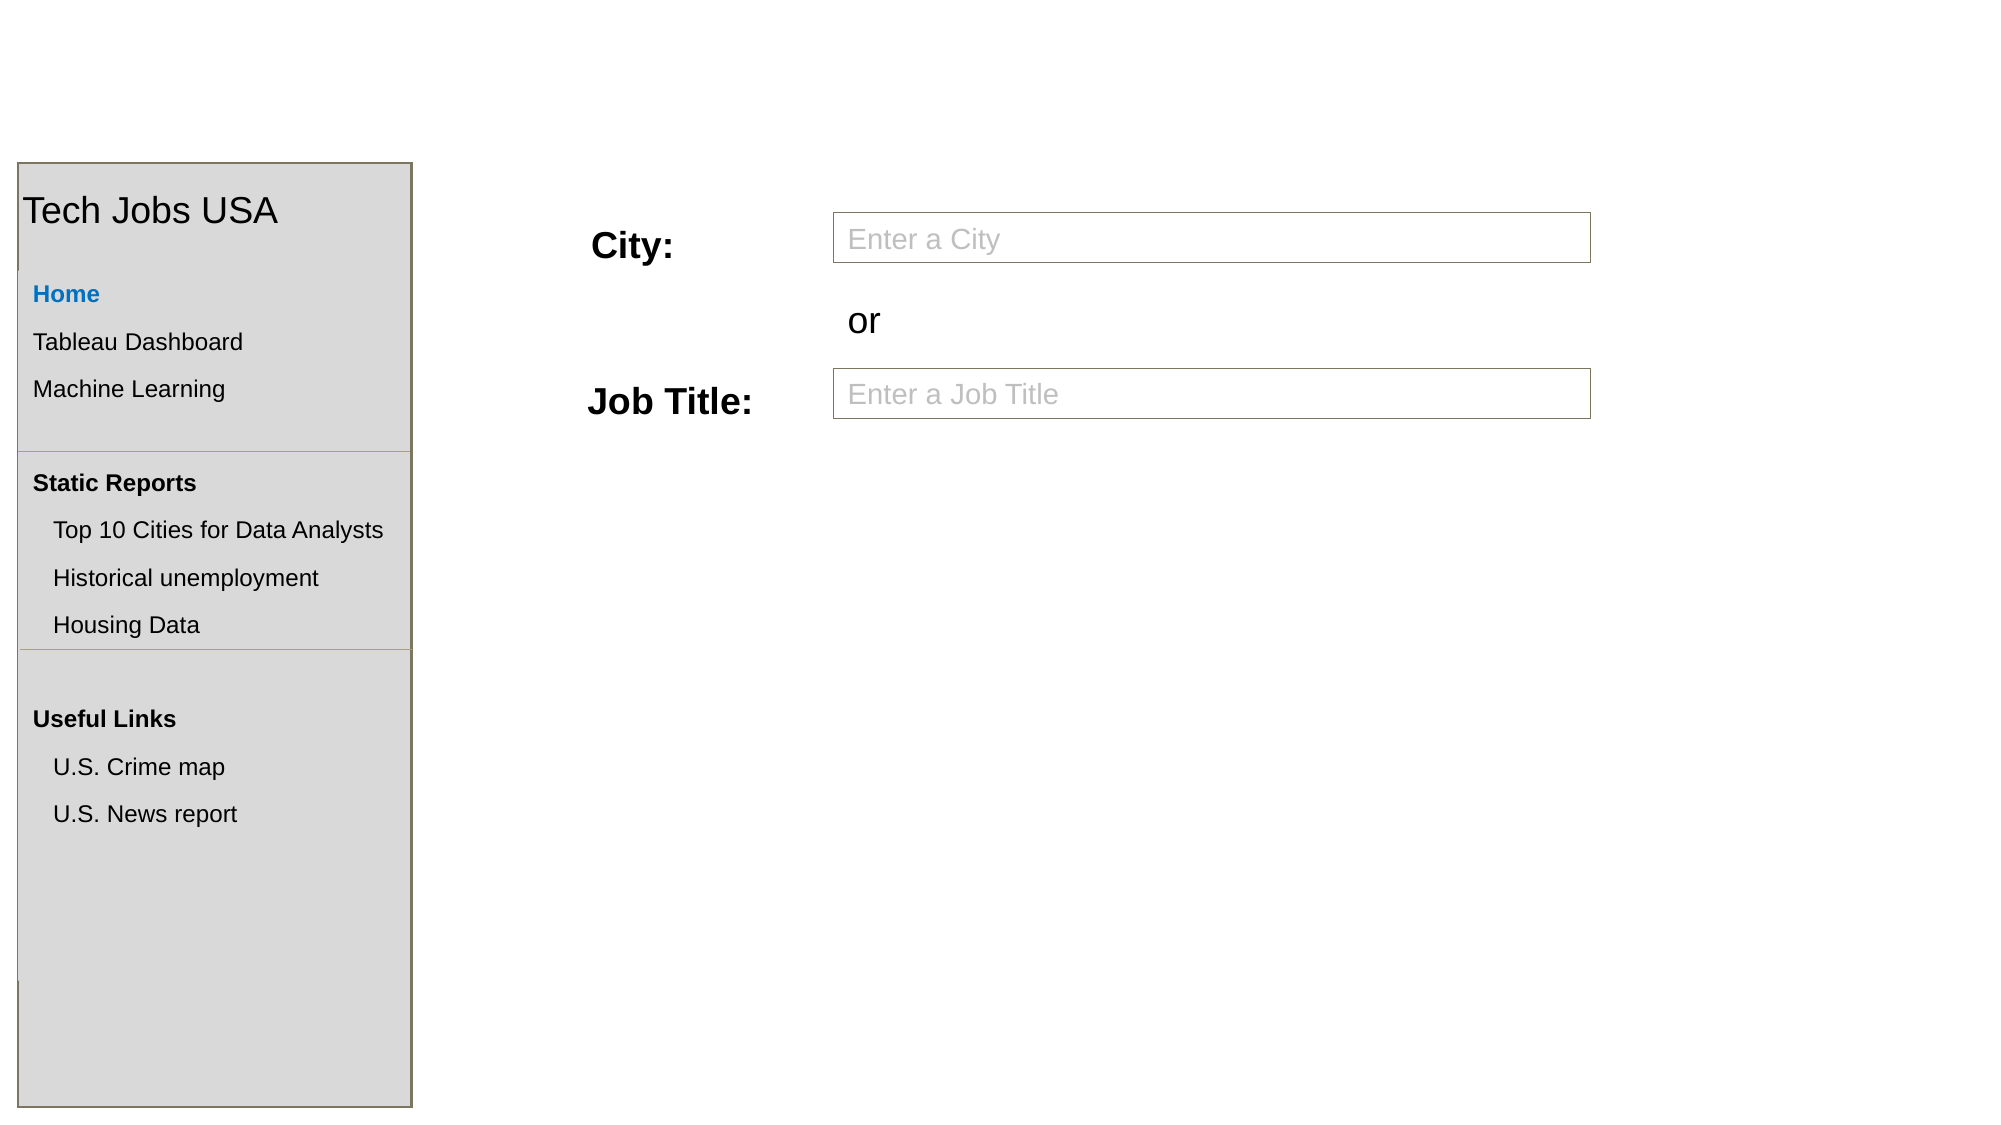

Tech Jobs USA
Enter a City
City:
Home
Tableau Dashboard
Machine Learning

Static Reports
   Top 10 Cities for Data Analysts
   Historical unemployment
   Housing Data

Useful Links
   U.S. Crime map
   U.S. News report

or
Enter a Job Title
Job Title: